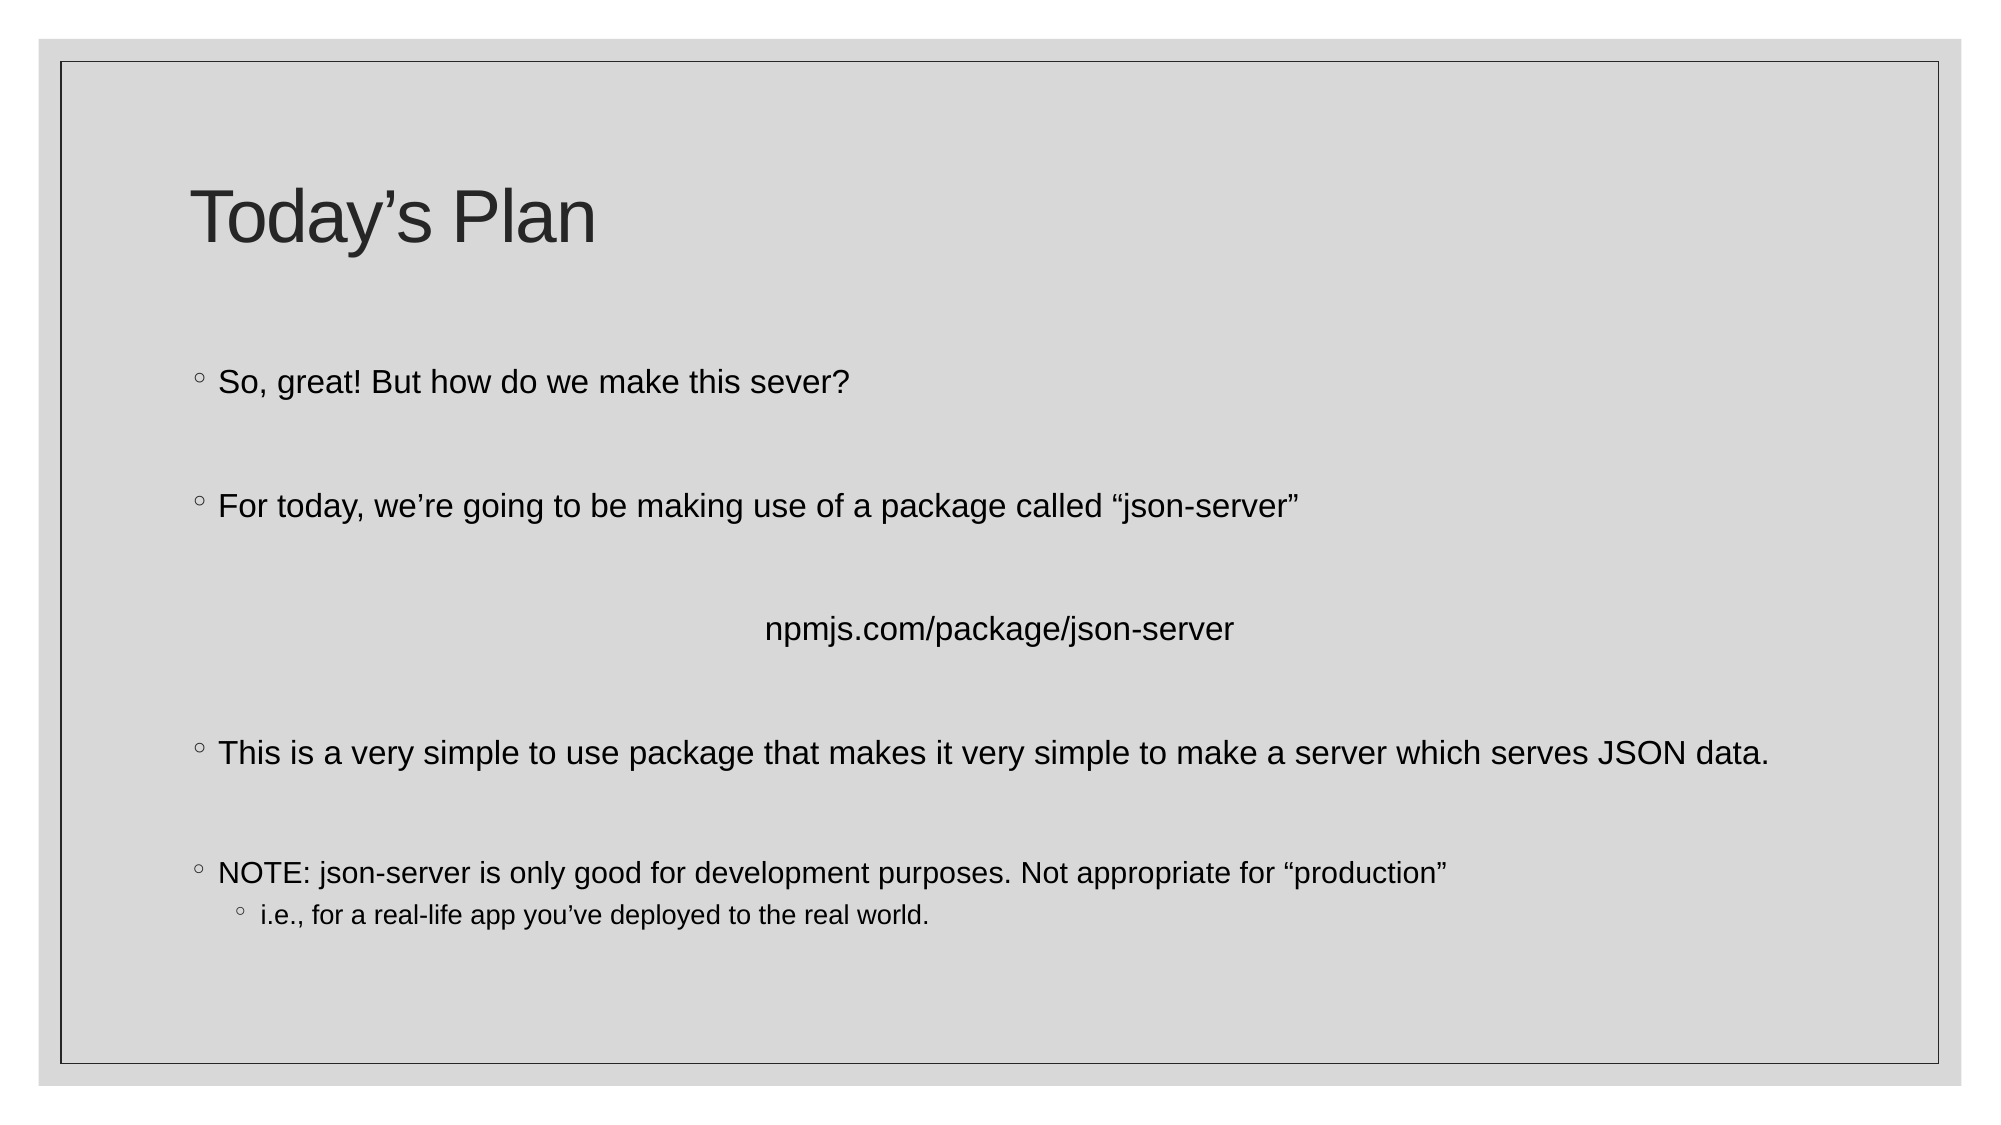

# Today’s Plan
So, great! But how do we make this sever?

For today, we’re going to be making use of a package called “json-server”

npmjs.com/package/json-server

This is a very simple to use package that makes it very simple to make a server which serves JSON data.

NOTE: json-server is only good for development purposes. Not appropriate for “production”
i.e., for a real-life app you’ve deployed to the real world.